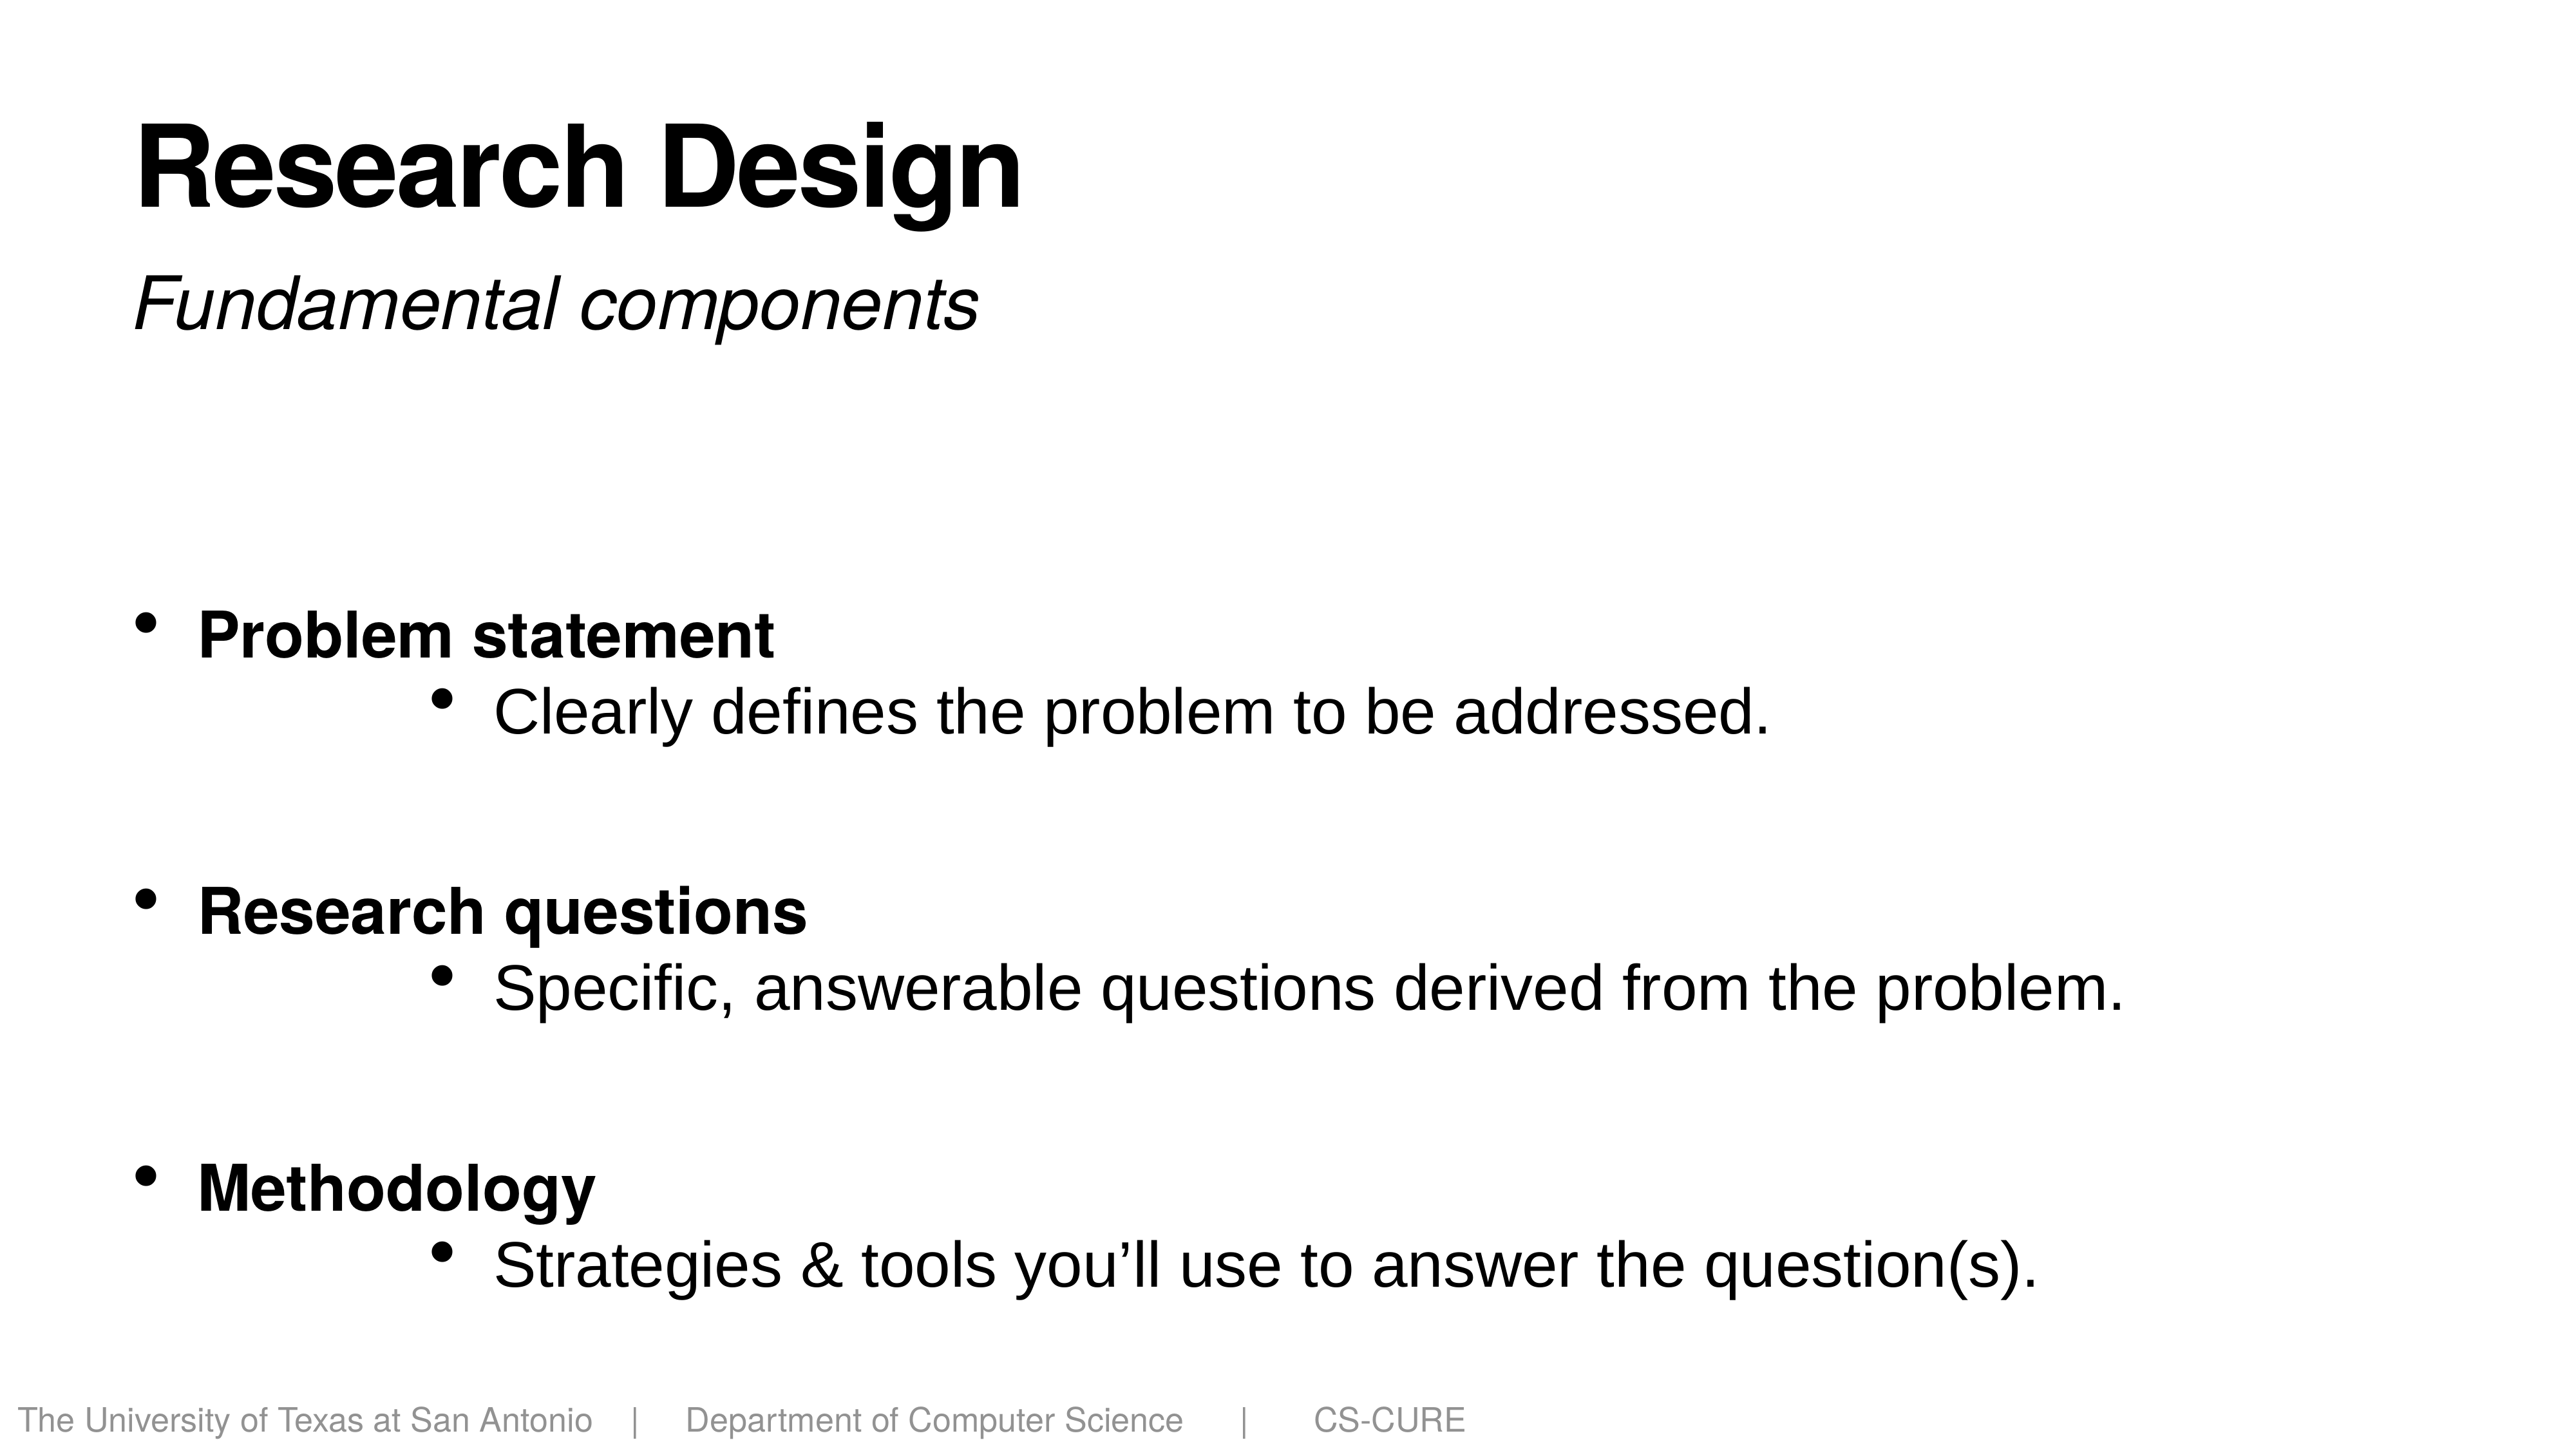

# Research Design
Fundamental components
Problem statement
Research questions
Methodology
Clearly defines the problem to be addressed.
Specific, answerable questions derived from the problem.
Strategies & tools you’ll use to answer the question(s).
8